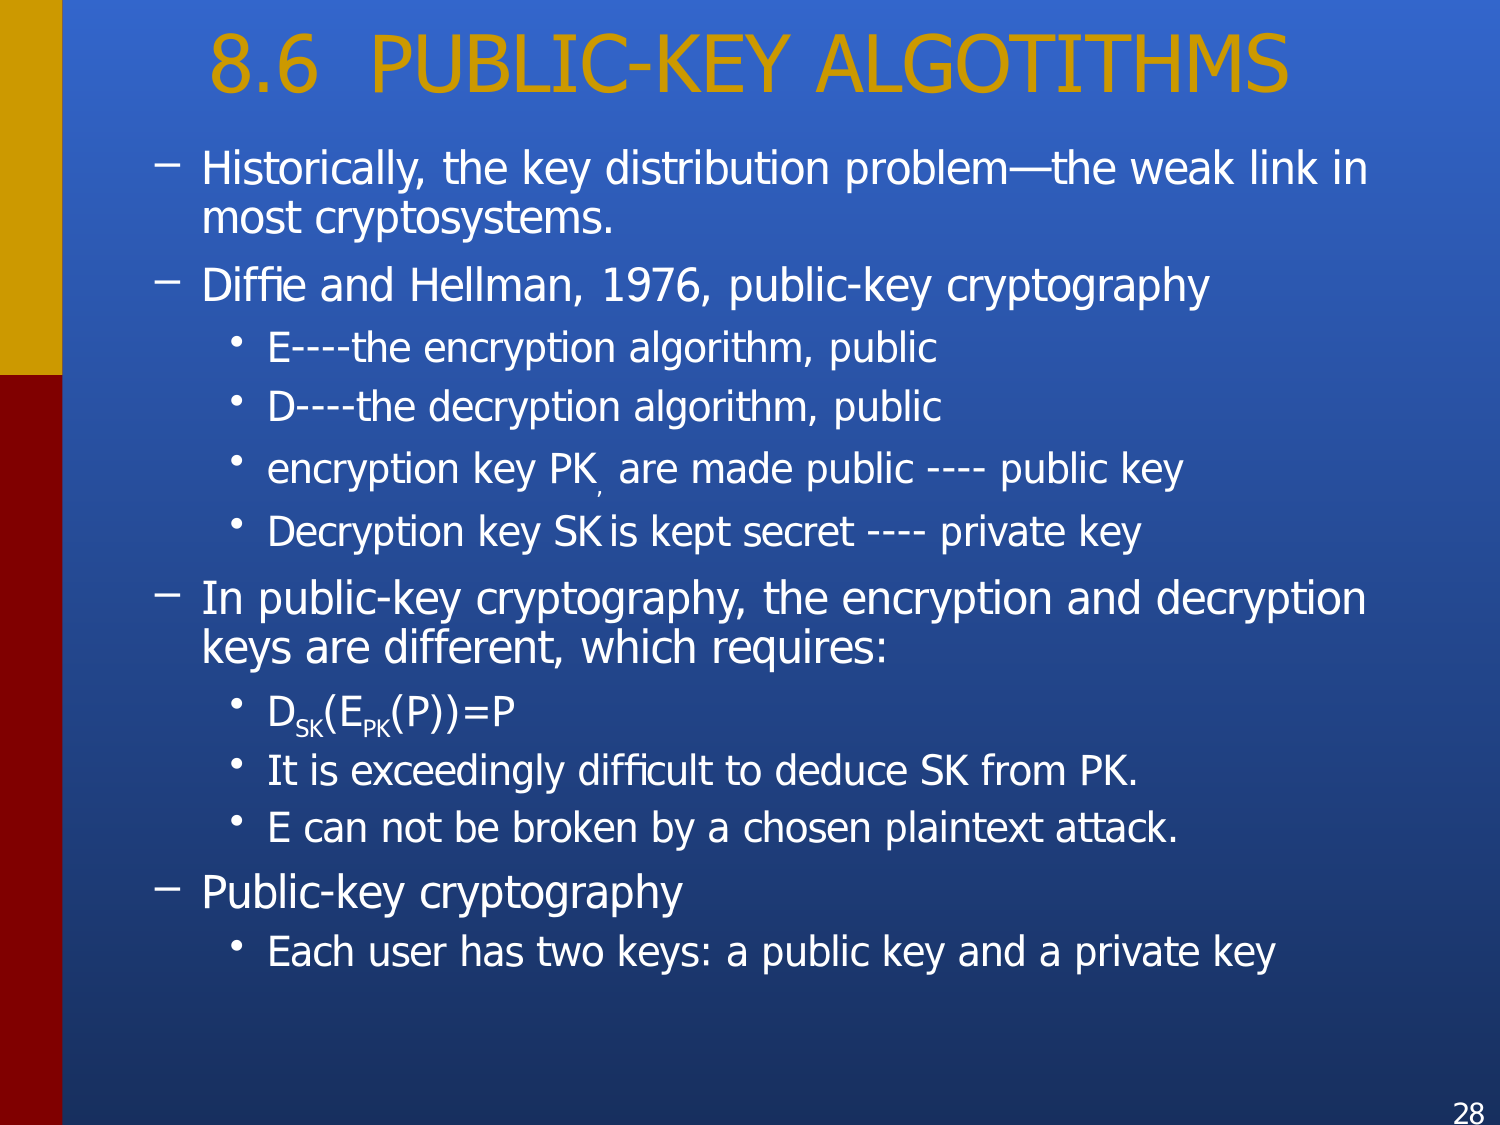

# 8.6  PUBLIC-KEY ALGOTITHMS
Historically, the key distribution problem—the weak link in most cryptosystems.
Diffie and Hellman, 1976, public-key cryptography
E----the encryption algorithm, public
D----the decryption algorithm, public
encryption key PK,  are made public ---- public key
Decryption key SK is kept secret ---- private key
In public-key cryptography, the encryption and decryption keys are different, which requires:
DSK(EPK(P))=P
It is exceedingly difficult to deduce SK from PK.
E can not be broken by a chosen plaintext attack.
Public-key cryptography
Each user has two keys: a public key and a private key

28